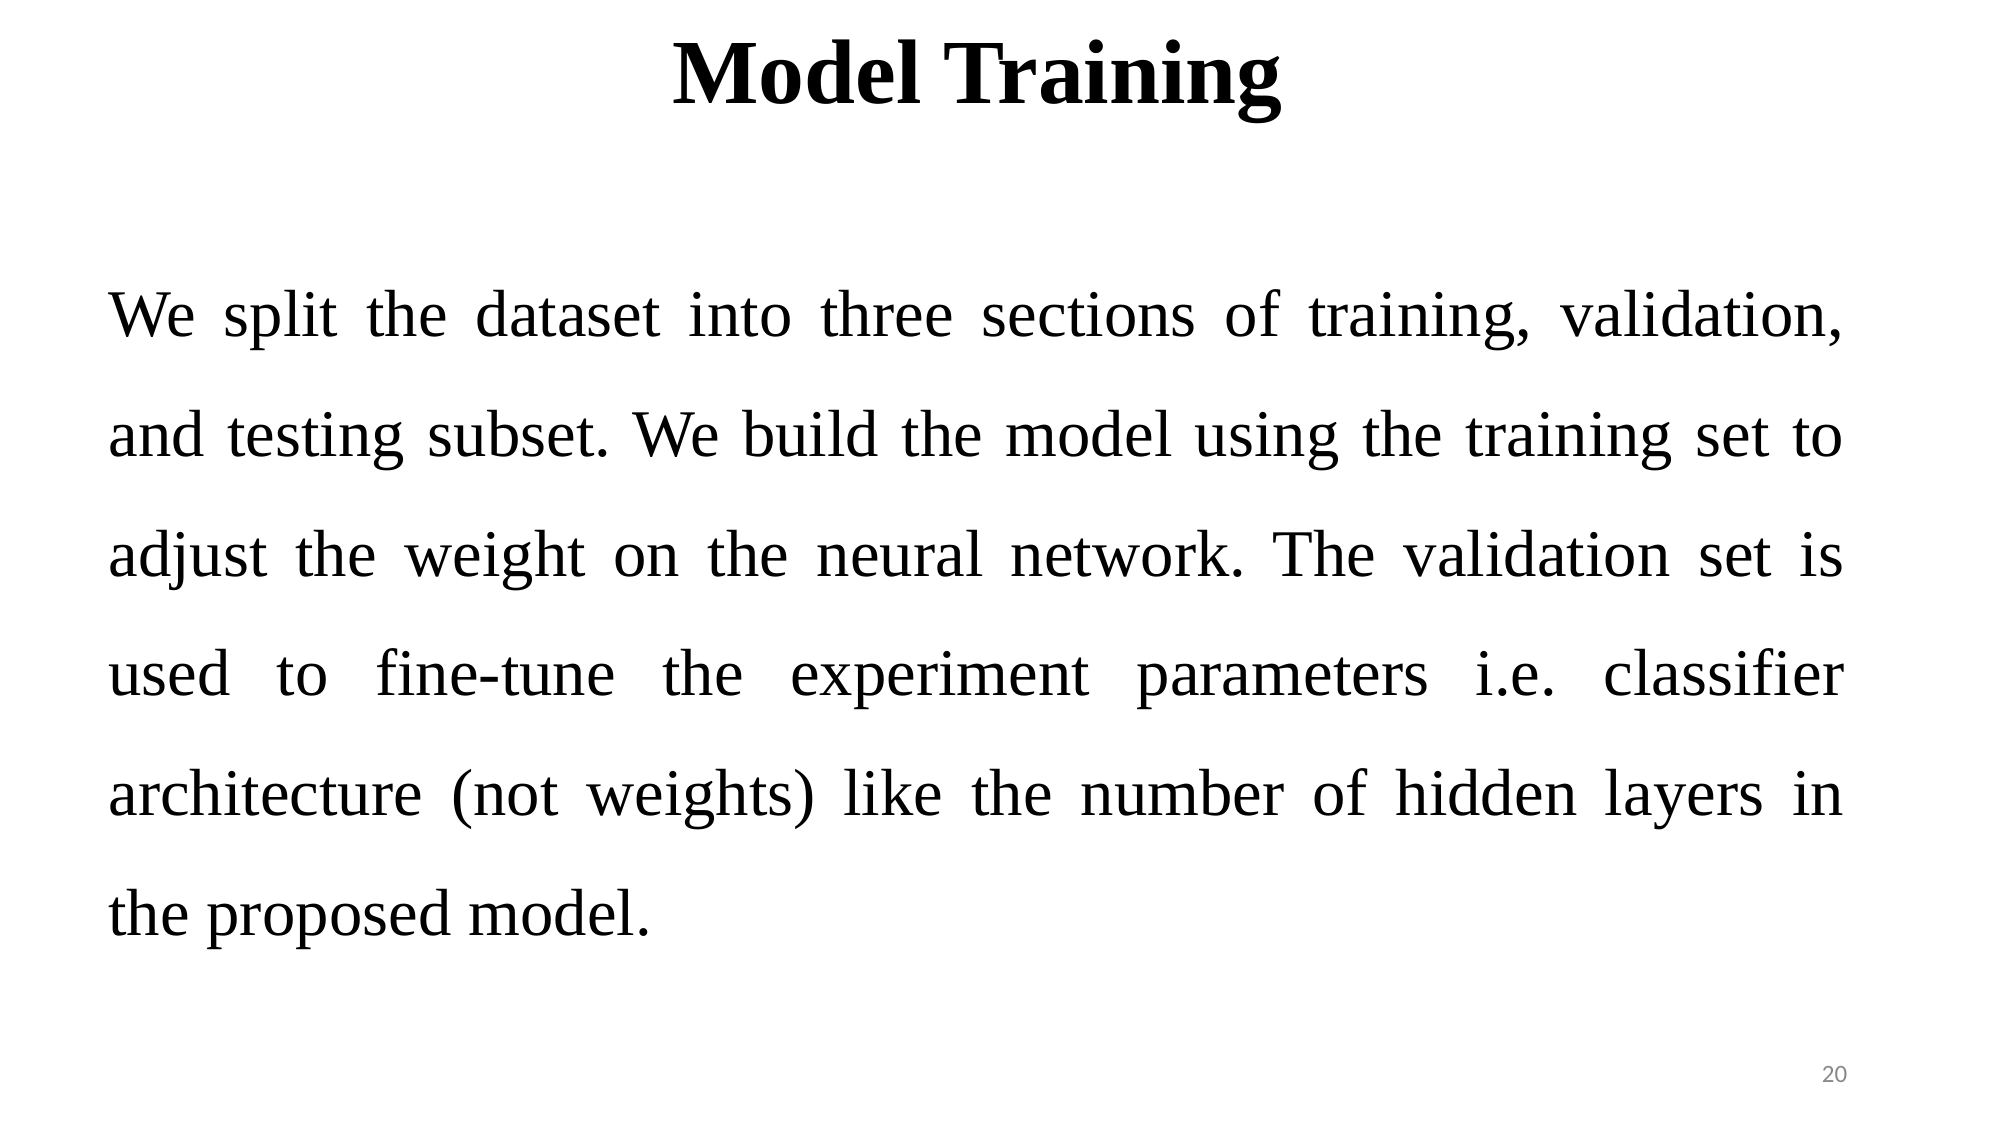

# Model Training
We split the dataset into three sections of training, validation, and testing subset. We build the model using the training set to adjust the weight on the neural network. The validation set is used to fine-tune the experiment parameters i.e. classifier architecture (not weights) like the number of hidden layers in the proposed model.
20